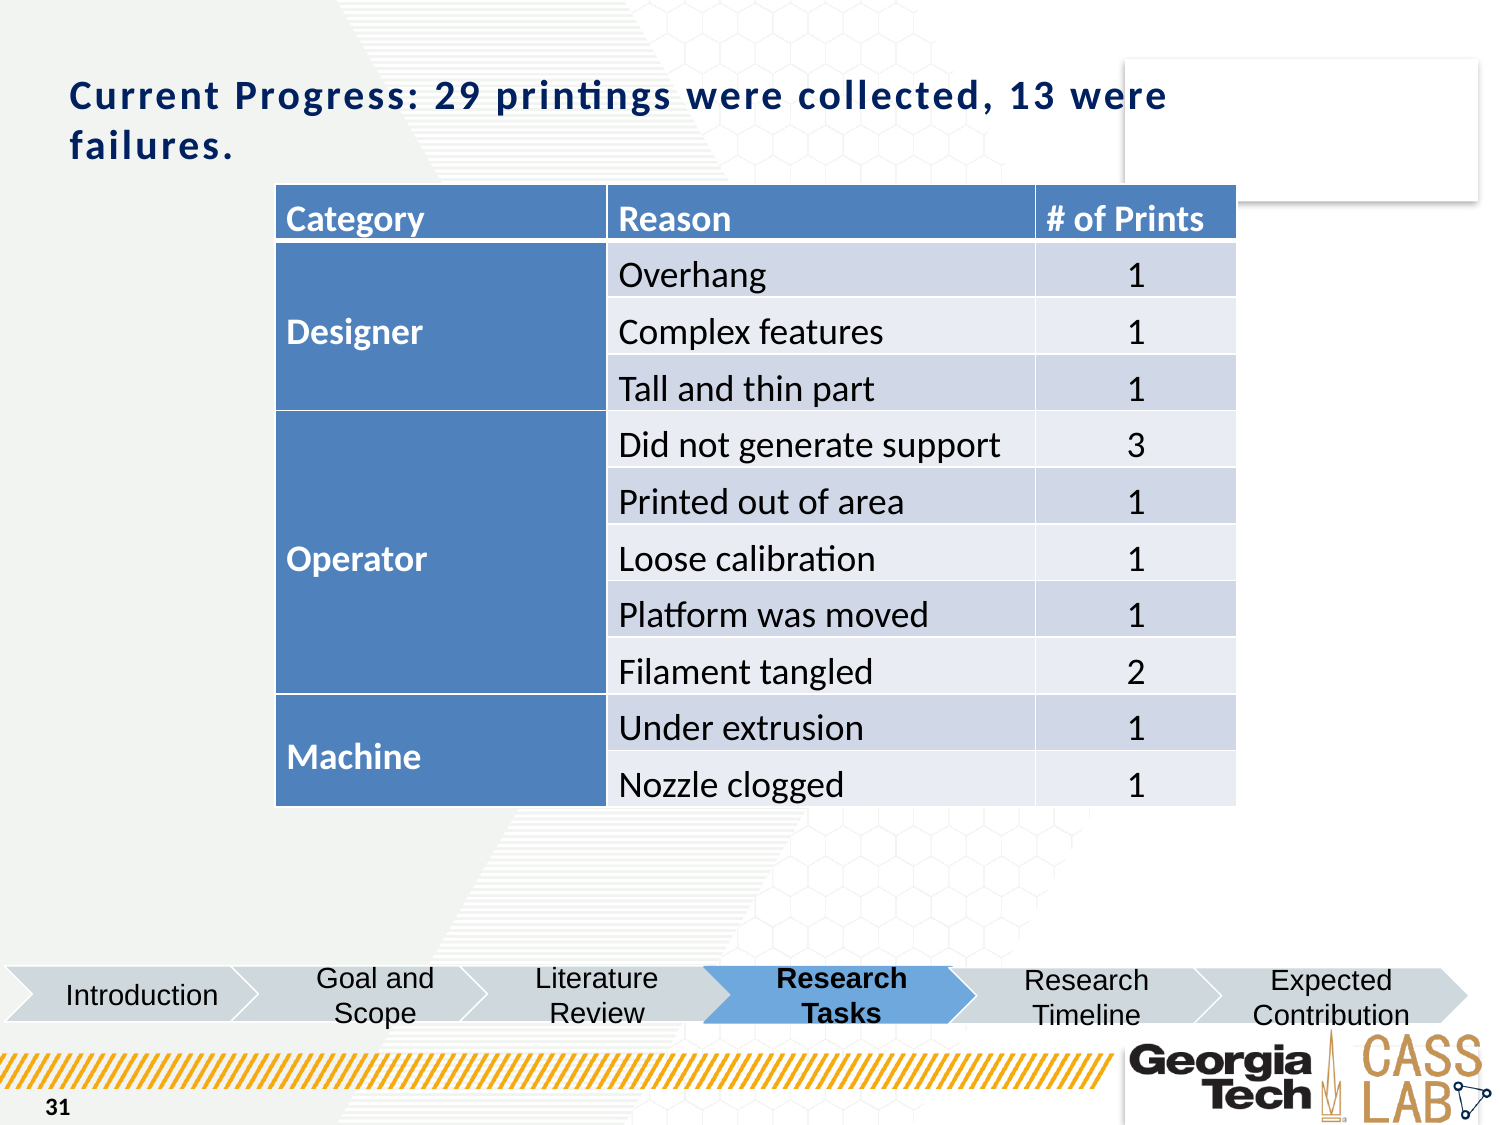

# Current Progress: 29 printings were collected, 13 were failures.
| Category | Reason | # of Prints |
| --- | --- | --- |
| Designer | Overhang | 1 |
|  | Complex features | 1 |
|  | Tall and thin part | 1 |
| Operator | Did not generate support | 3 |
|  | Printed out of area | 1 |
|  | Loose calibration | 1 |
|  | Platform was moved | 1 |
|  | Filament tangled | 2 |
| Machine | Under extrusion | 1 |
|  | Nozzle clogged | 1 |
Introduction
Goal and Scope
Literature Review
Research Tasks
Research Timeline
Expected Contribution